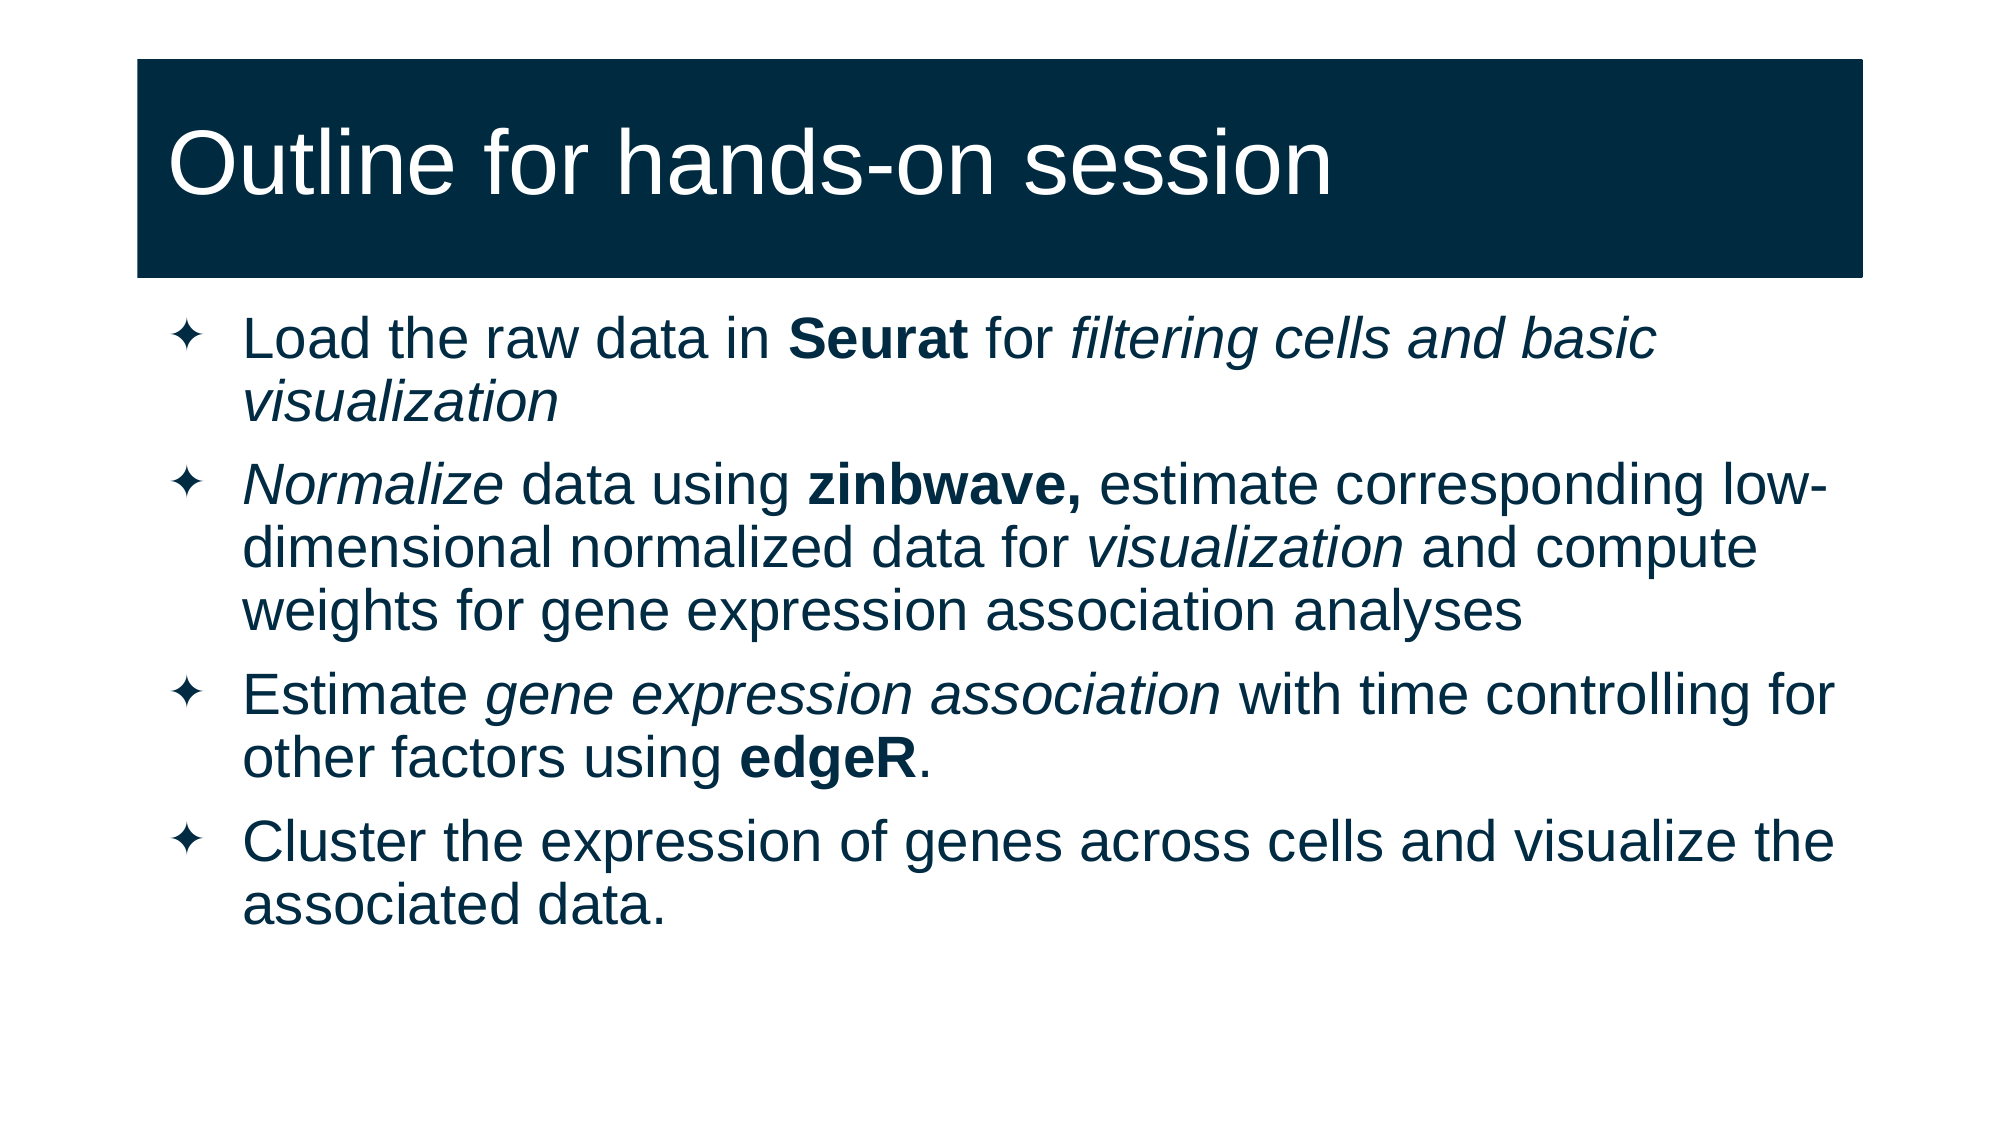

# Outline for hands-on session
Load the raw data in Seurat for filtering cells and basic visualization
Normalize data using zinbwave, estimate corresponding low-dimensional normalized data for visualization and compute weights for gene expression association analyses
Estimate gene expression association with time controlling for other factors using edgeR.
Cluster the expression of genes across cells and visualize the associated data.